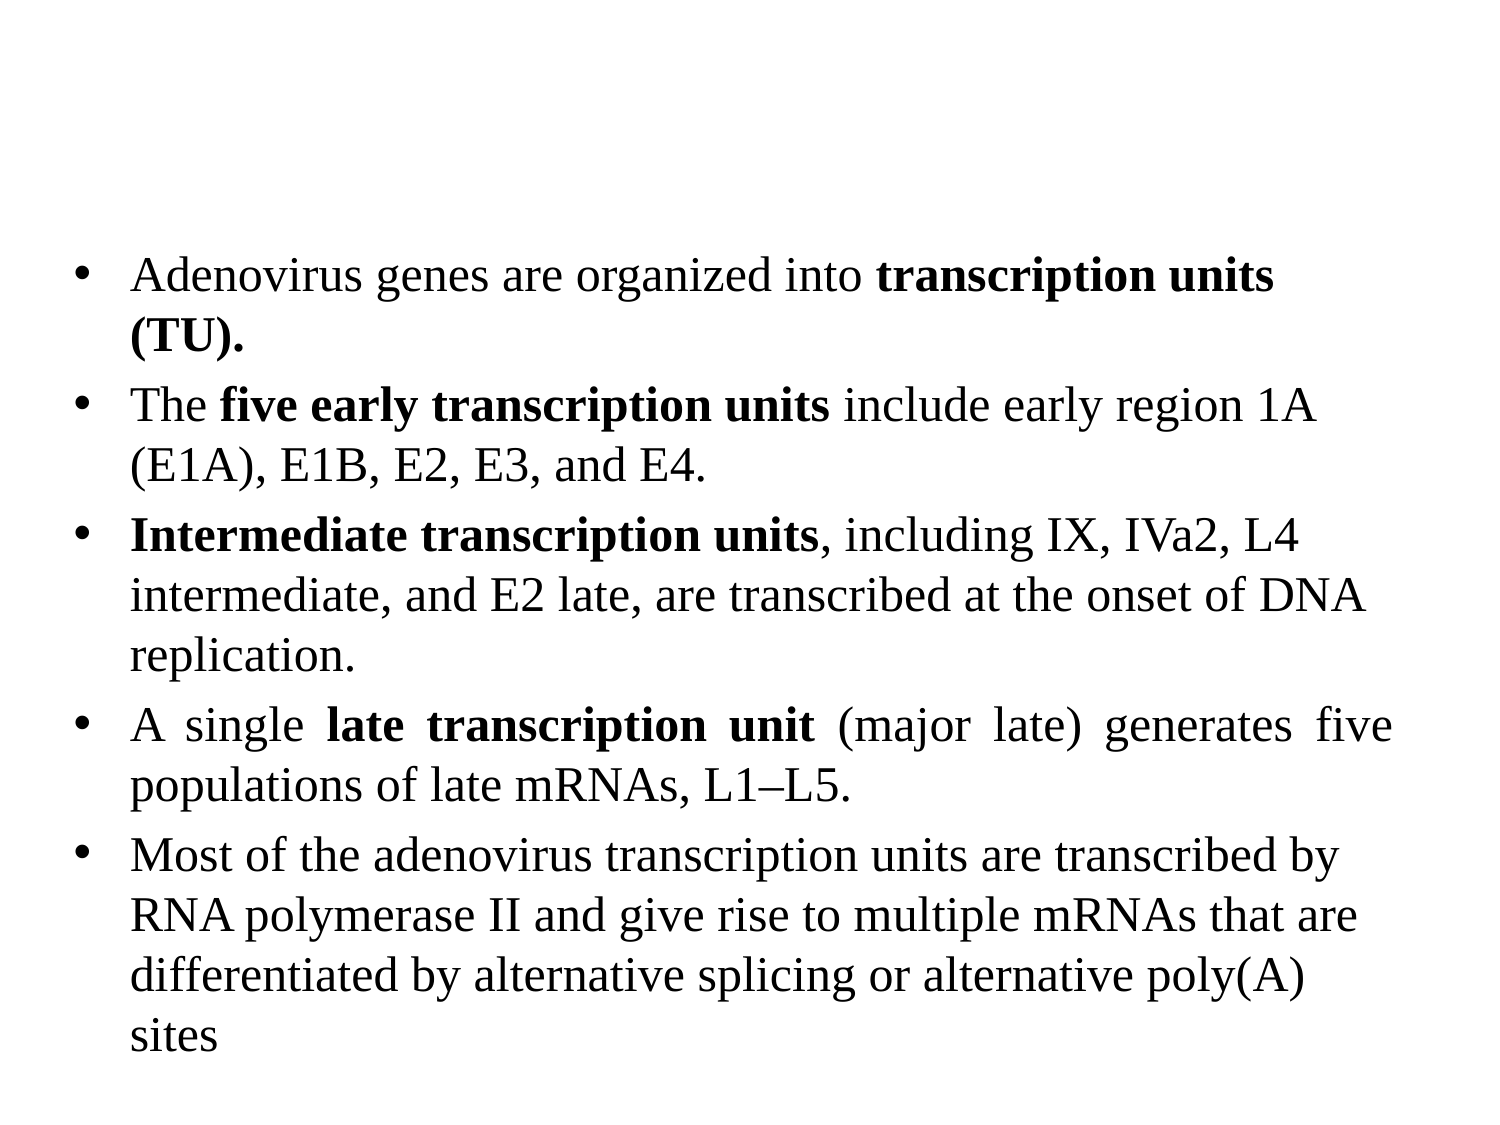

#
Adenovirus genes are organized into transcription units (TU).
The five early transcription units include early region 1A (E1A), E1B, E2, E3, and E4.
Intermediate transcription units, including IX, IVa2, L4 intermediate, and E2 late, are transcribed at the onset of DNA replication.
A single late transcription unit (major late) generates five populations of late mRNAs, L1–L5.
Most of the adenovirus transcription units are transcribed by RNA polymerase II and give rise to multiple mRNAs that are differentiated by alternative splicing or alternative poly(A) sites